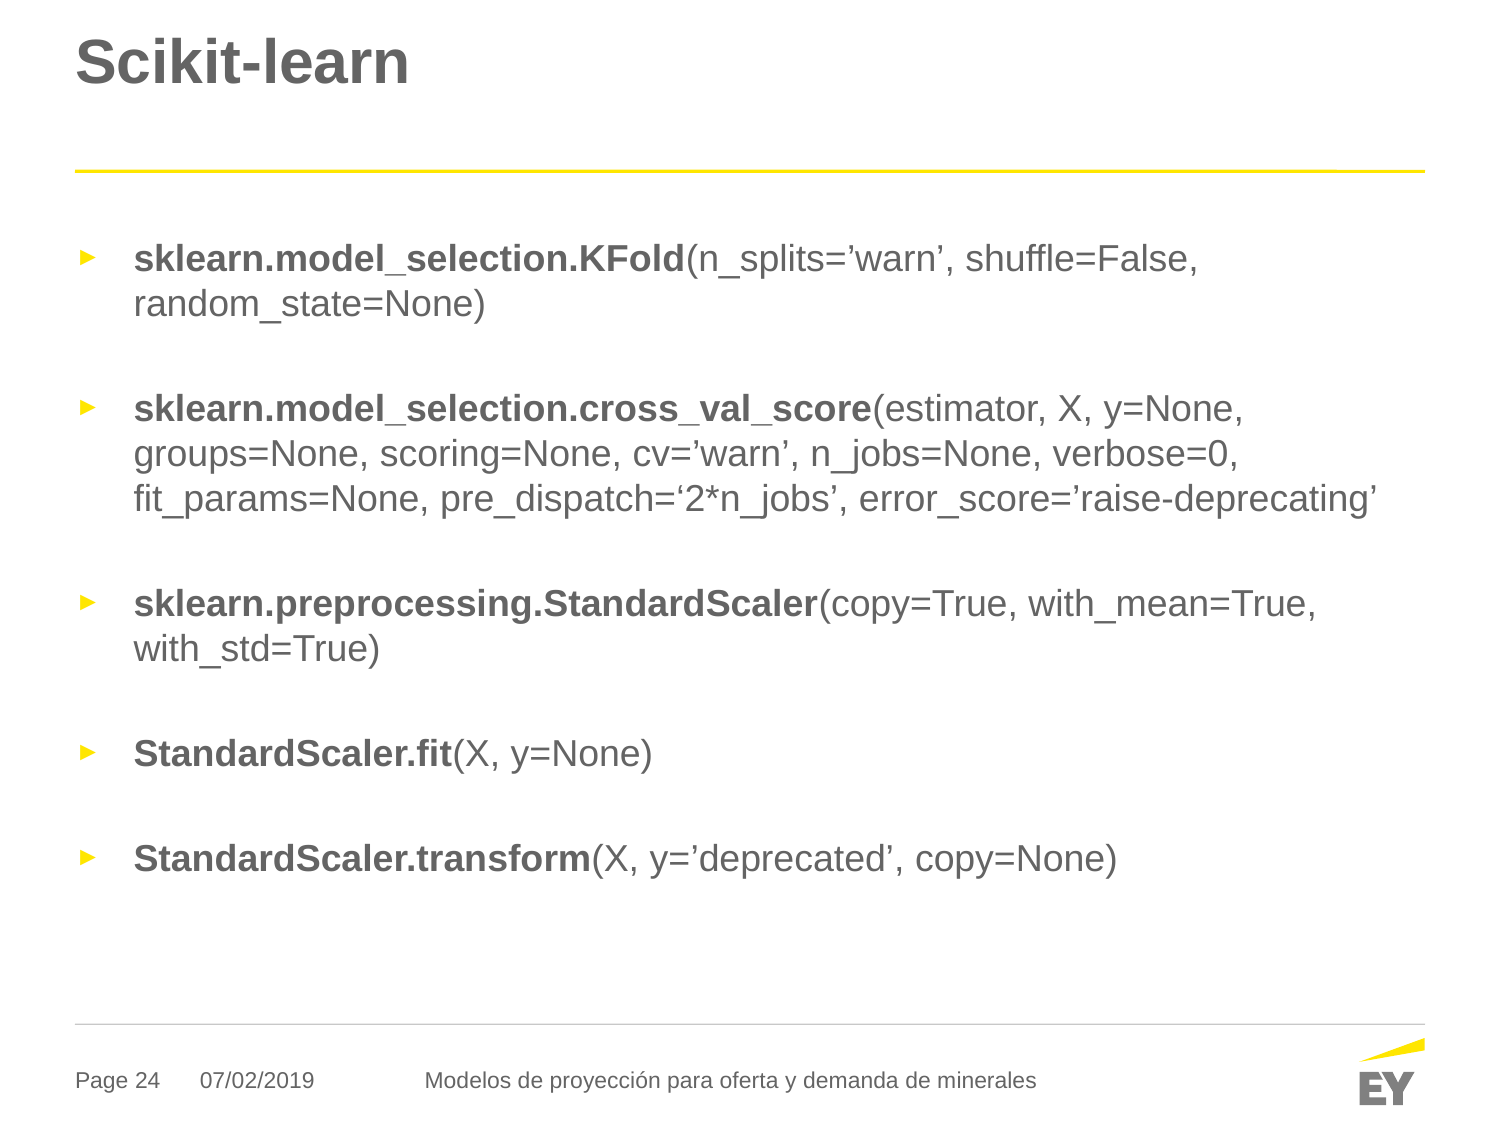

# Scikit-learn
sklearn.model_selection.KFold(n_splits=’warn’, shuffle=False, random_state=None)

sklearn.model_selection.cross_val_score(estimator, X, y=None, groups=None, scoring=None, cv=’warn’, n_jobs=None, verbose=0, fit_params=None, pre_dispatch=‘2*n_jobs’, error_score=’raise-deprecating’

sklearn.preprocessing.StandardScaler(copy=True, with_mean=True, with_std=True)

StandardScaler.fit(X, y=None)

StandardScaler.transform(X, y=’deprecated’, copy=None)
07/02/2019
Modelos de proyección para oferta y demanda de minerales